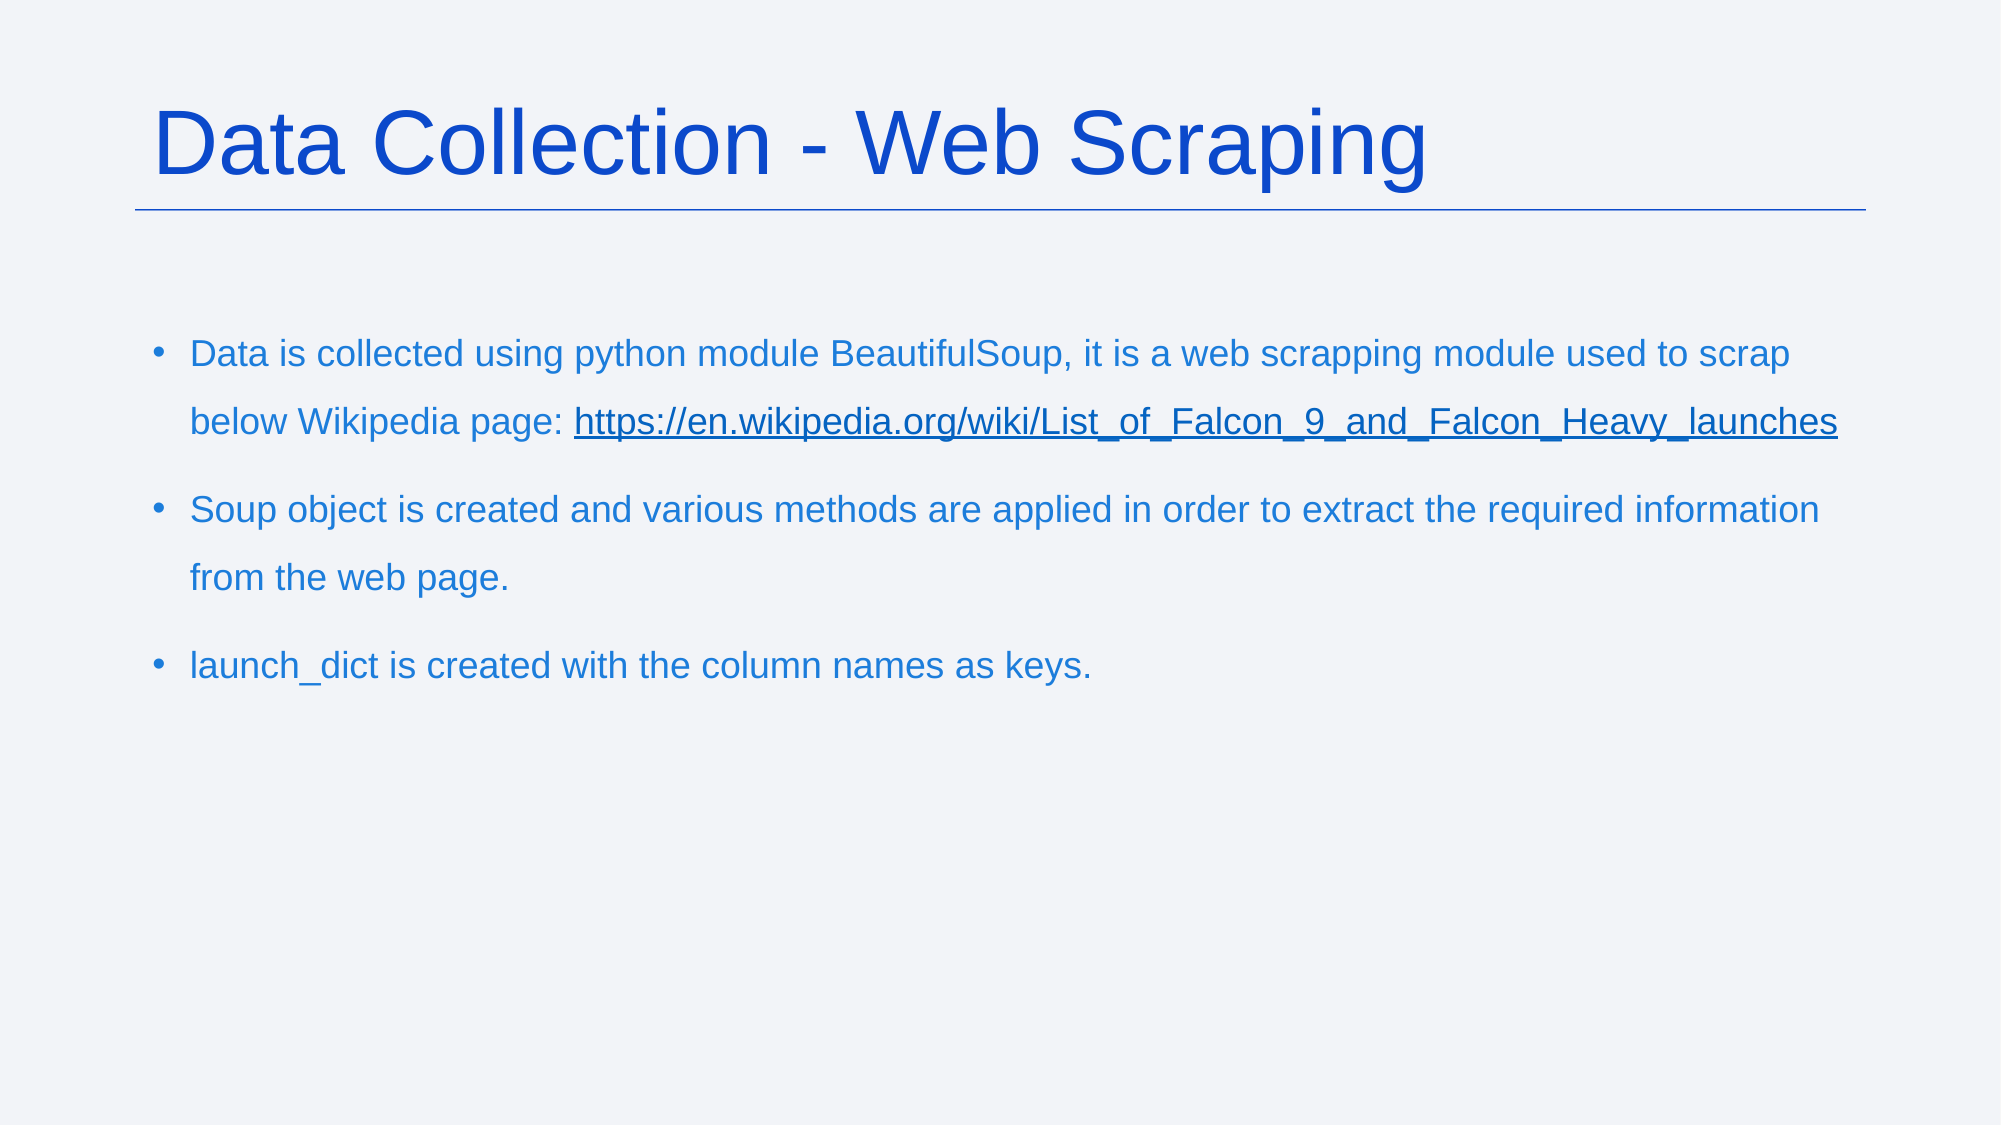

# Data Collection - Web Scraping
Data is collected using python module BeautifulSoup, it is a web scrapping module used to scrap below Wikipedia page: https://en.wikipedia.org/wiki/List_of_Falcon_9_and_Falcon_Heavy_launches
Soup object is created and various methods are applied in order to extract the required information from the web page.
launch_dict is created with the column names as keys.